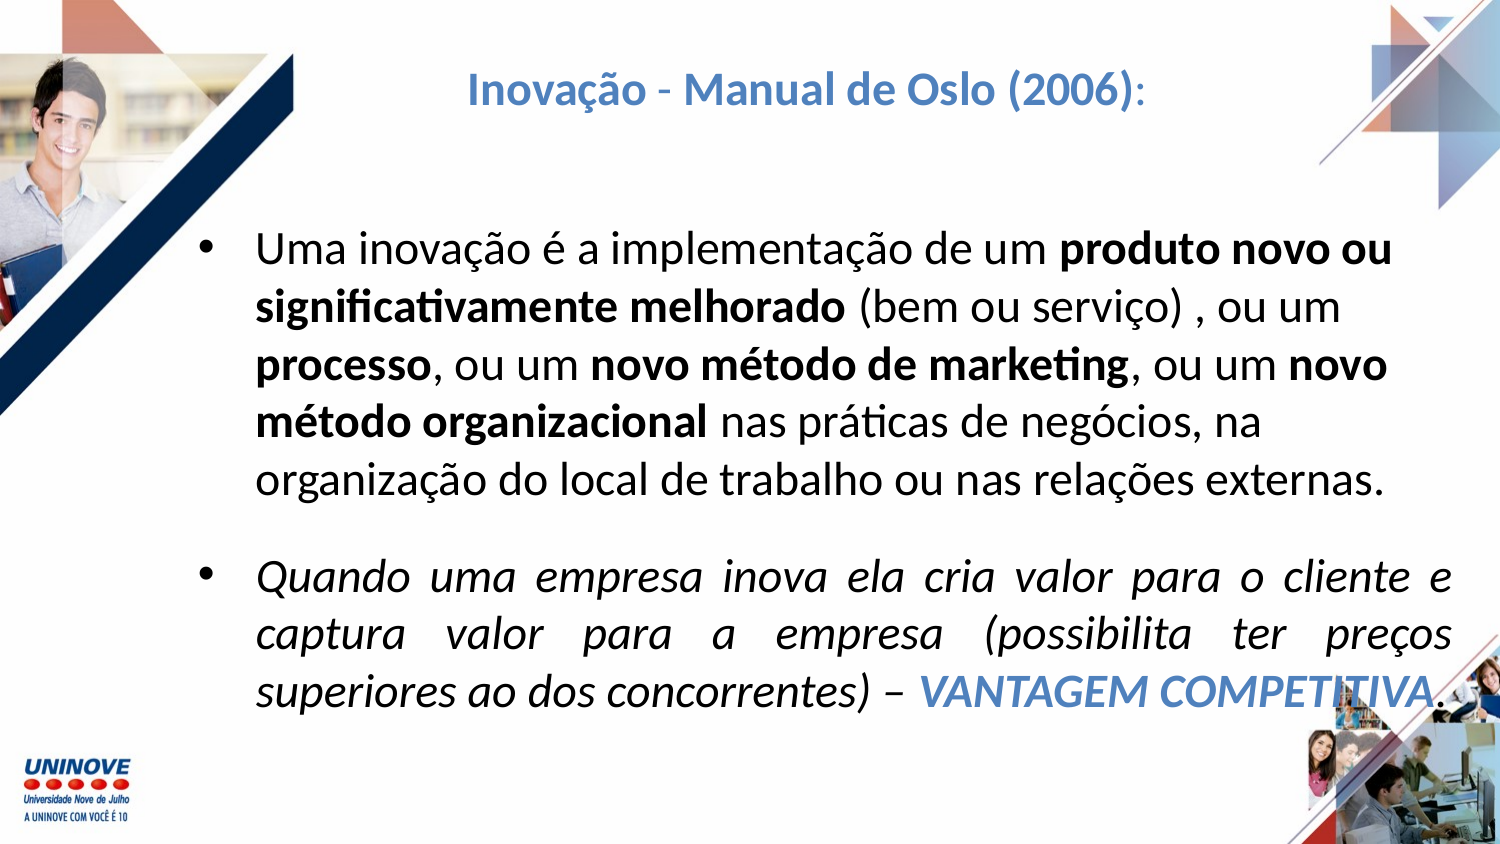

# Inovação - Manual de Oslo (2006):
Uma inovação é a implementação de um produto novo ou significativamente melhorado (bem ou serviço) , ou um processo, ou um novo método de marketing, ou um novo método organizacional nas práticas de negócios, na organização do local de trabalho ou nas relações externas.

Quando uma empresa inova ela cria valor para o cliente e captura valor para a empresa (possibilita ter preços superiores ao dos concorrentes) – VANTAGEM COMPETITIVA.